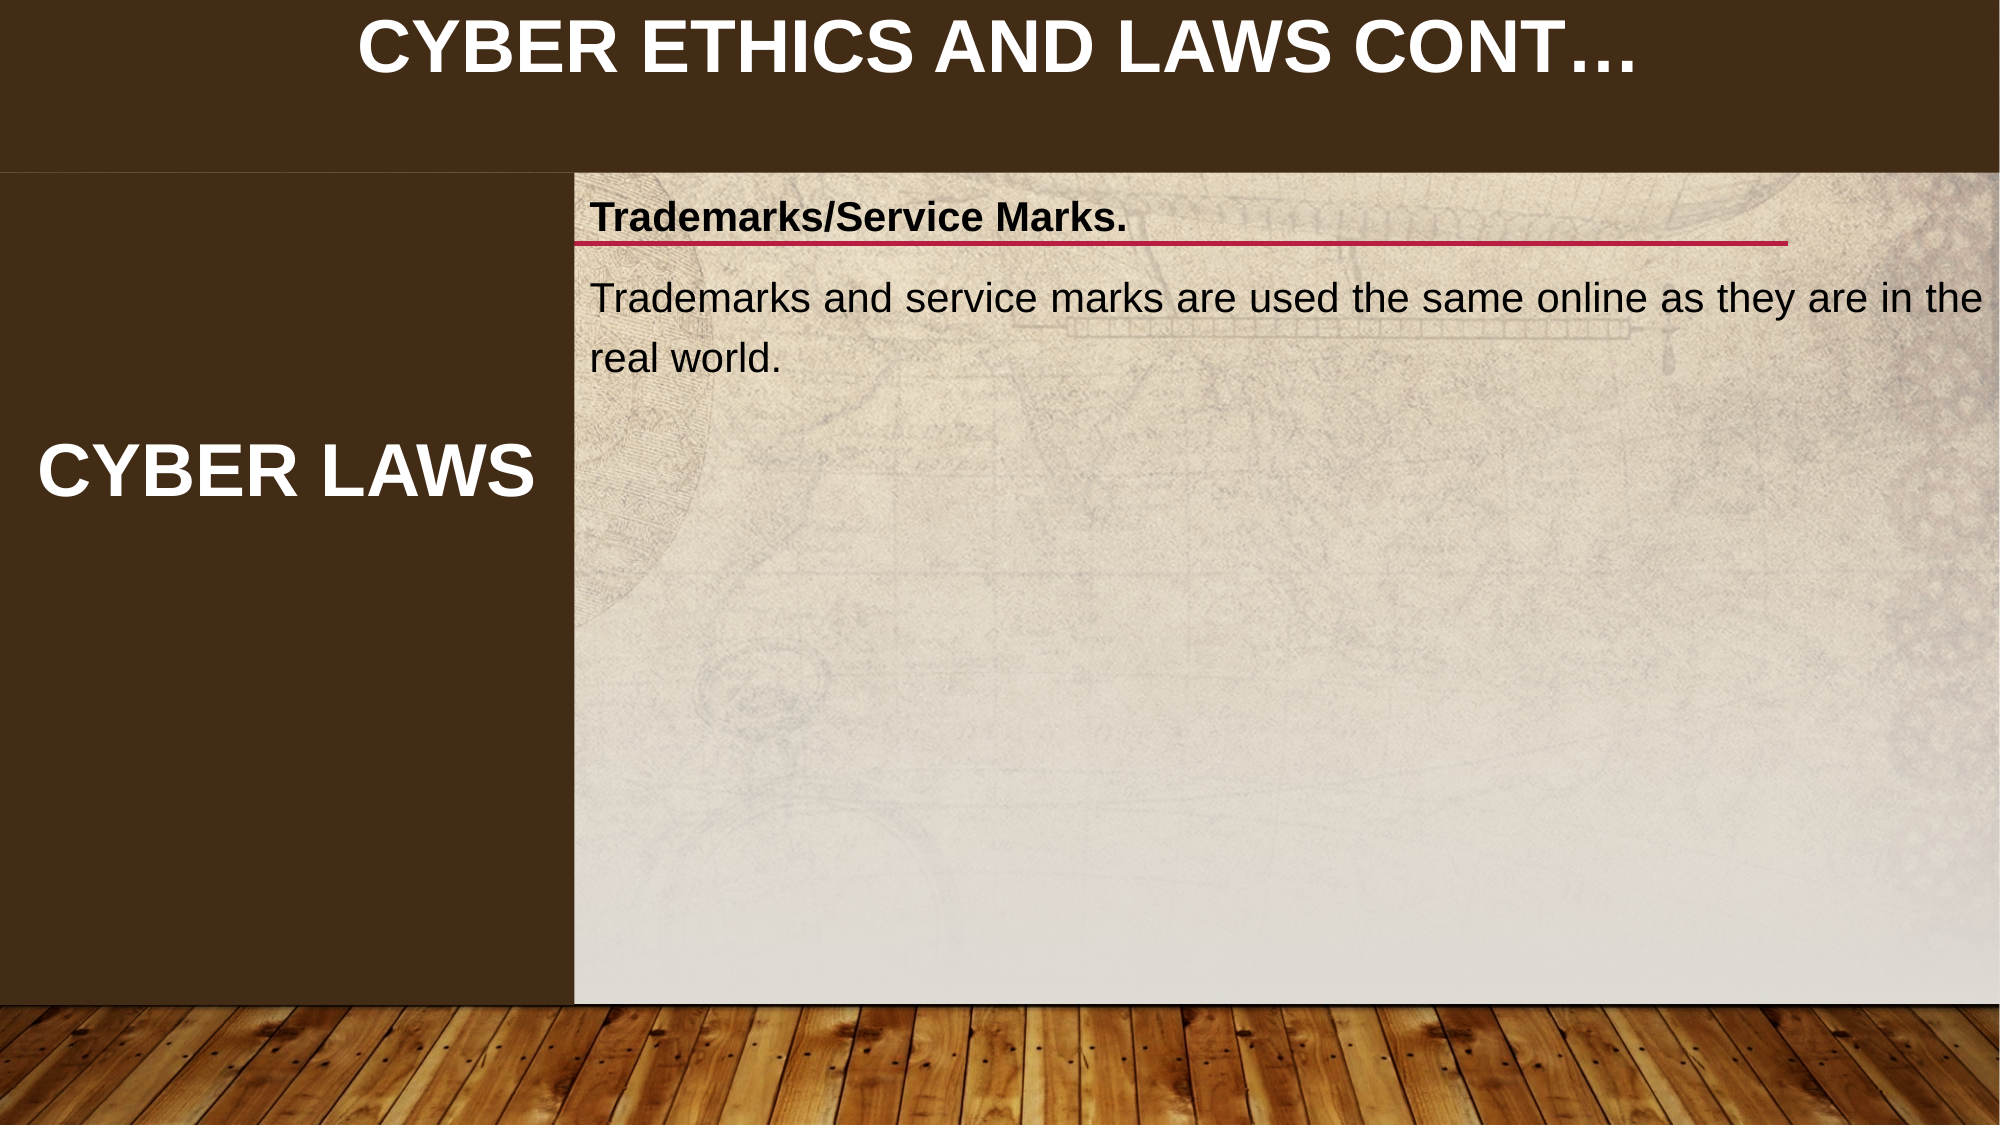

146
# CYBER ETHICS AND LAWS cont…

CYBER LAWS
Trademarks/Service Marks.
Trademarks and service marks are used the same online as they are in the real world.